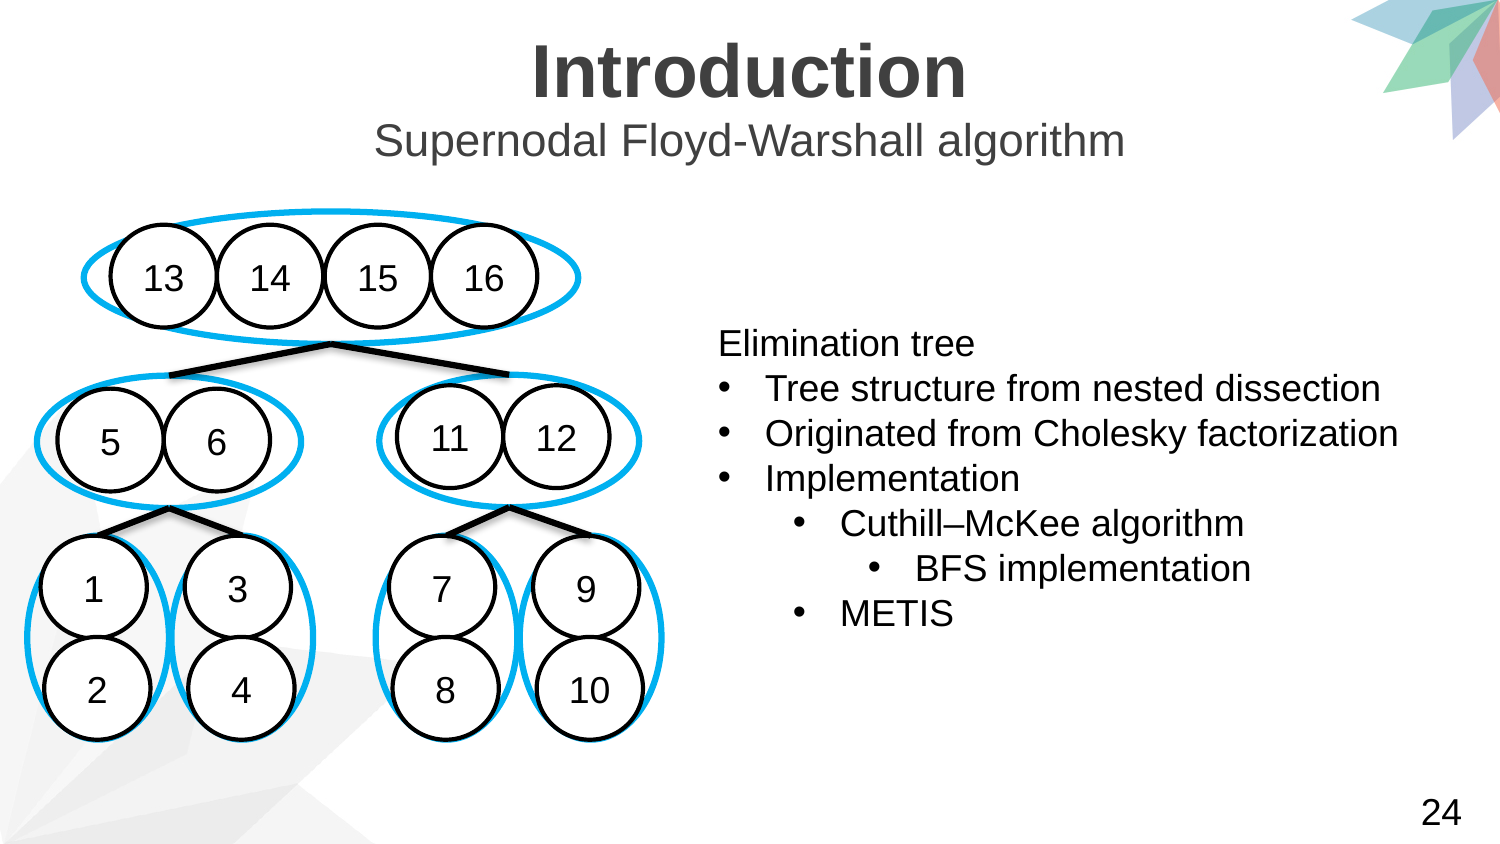

Introduction
Supernodal Floyd-Warshall algorithm

13
14
15
16
Elimination tree
Tree structure from nested dissection
Originated from Cholesky factorization
Implementation
Cuthill–McKee algorithm
BFS implementation
METIS

11
12
5
6

1

3

7

9
2
4
8
10
24